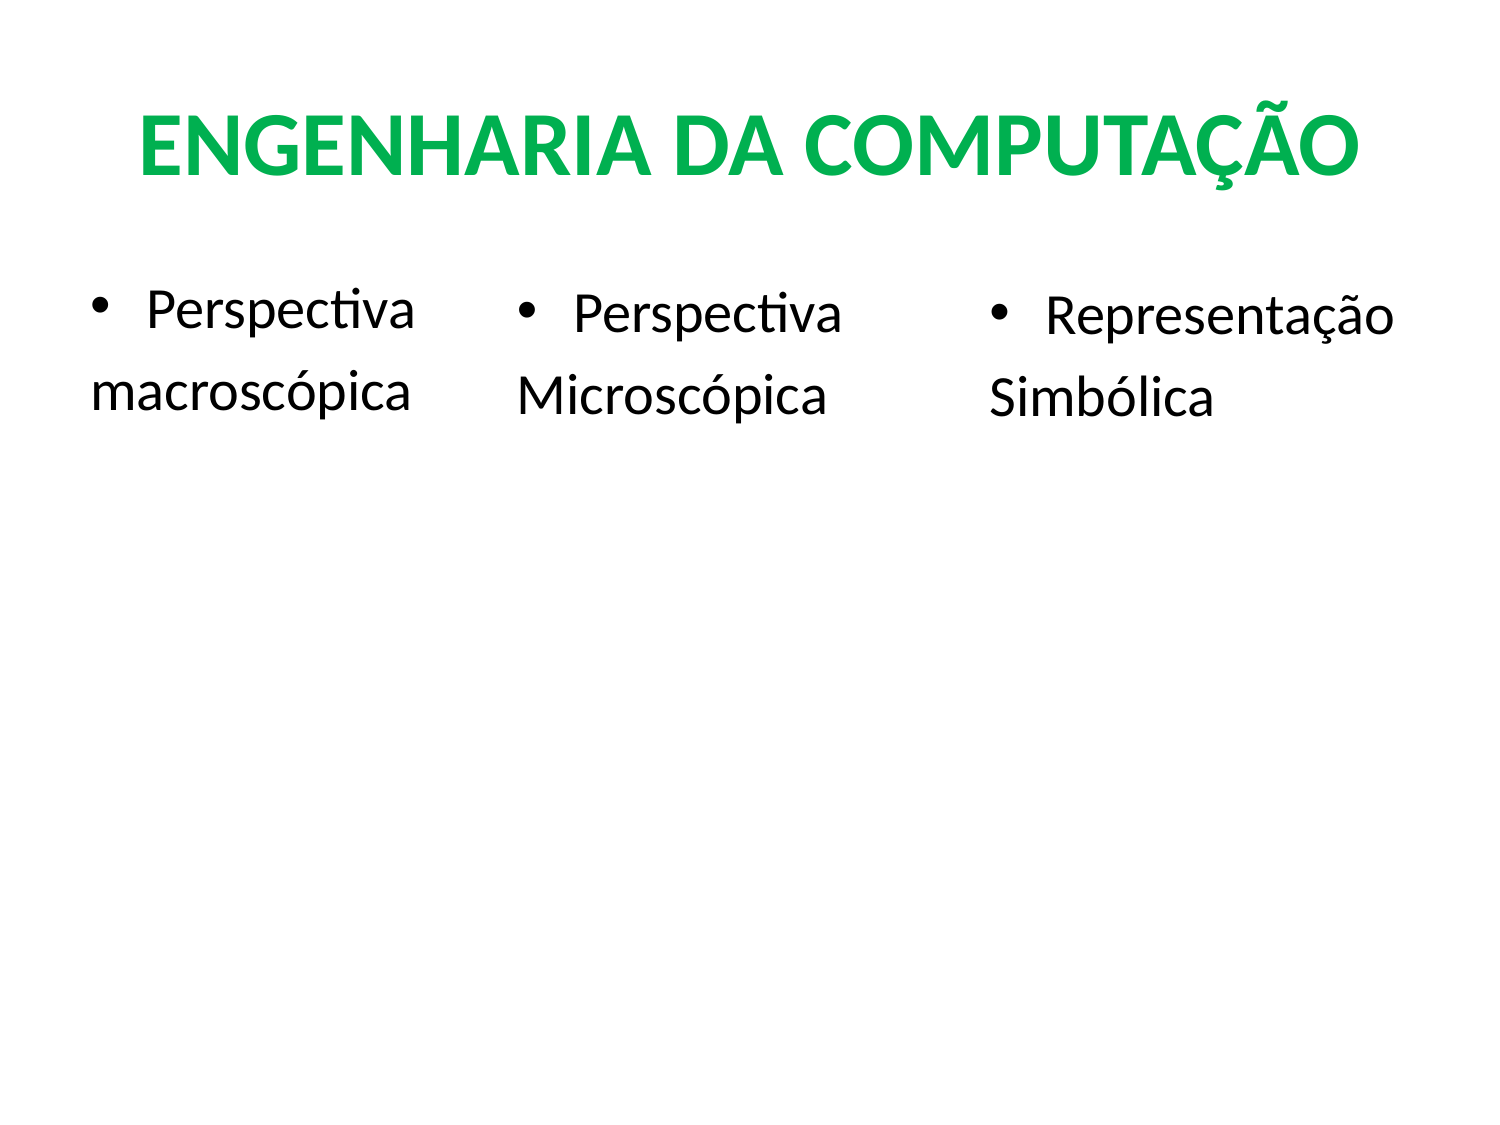

# ENGENHARIA DA COMPUTAÇÃO
Perspectiva
macroscópica
Perspectiva
Microscópica
Representação
Simbólica